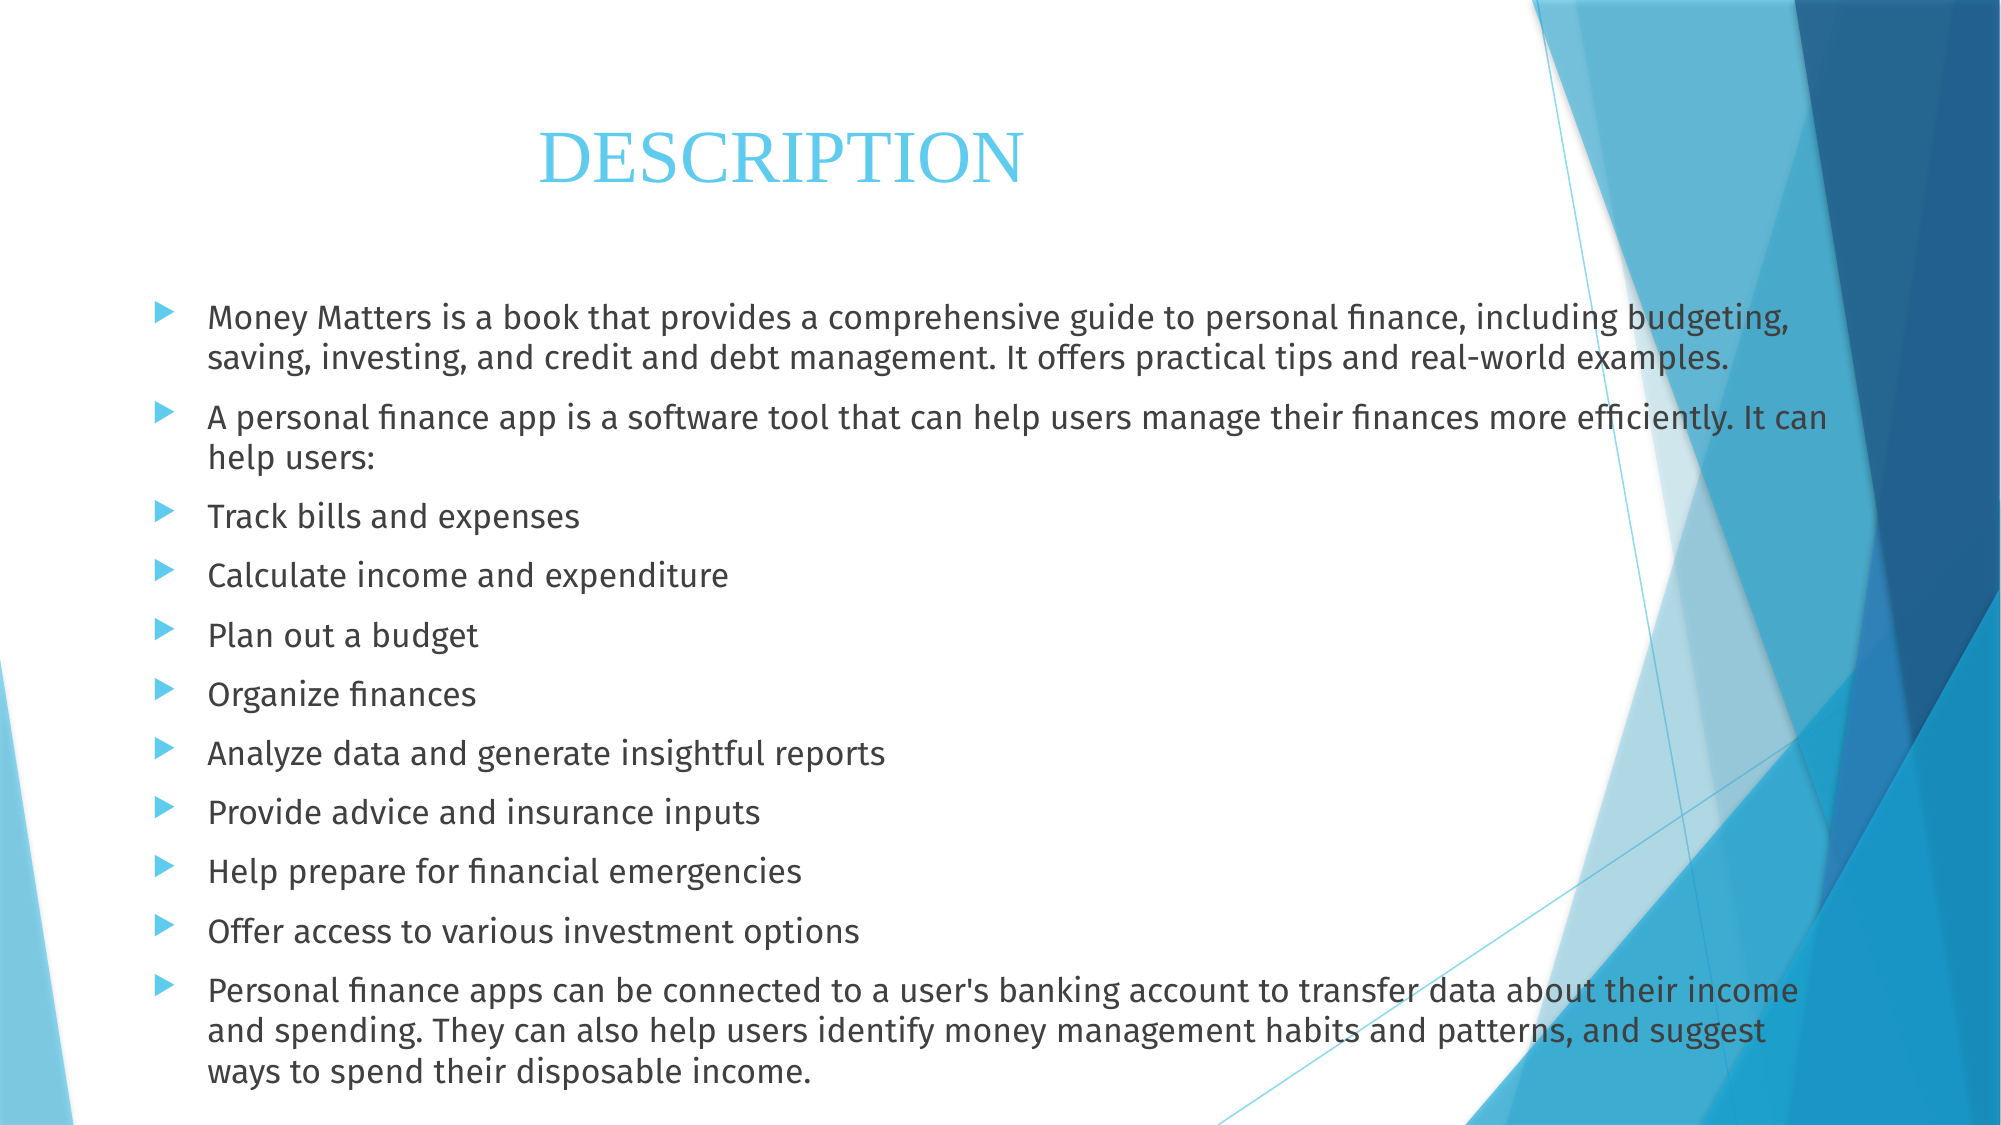

# DESCRIPTION

Money Matters is a book that provides a comprehensive guide to personal finance, including budgeting, saving, investing, and credit and debt management. It offers practical tips and real-world examples.
A personal finance app is a software tool that can help users manage their finances more efficiently. It can help users:
Track bills and expenses
Calculate income and expenditure
Plan out a budget
Organize finances
Analyze data and generate insightful reports
Provide advice and insurance inputs
Help prepare for financial emergencies
Offer access to various investment options
Personal finance apps can be connected to a user's banking account to transfer data about their income and spending. They can also help users identify money management habits and patterns, and suggest ways to spend their disposable income.